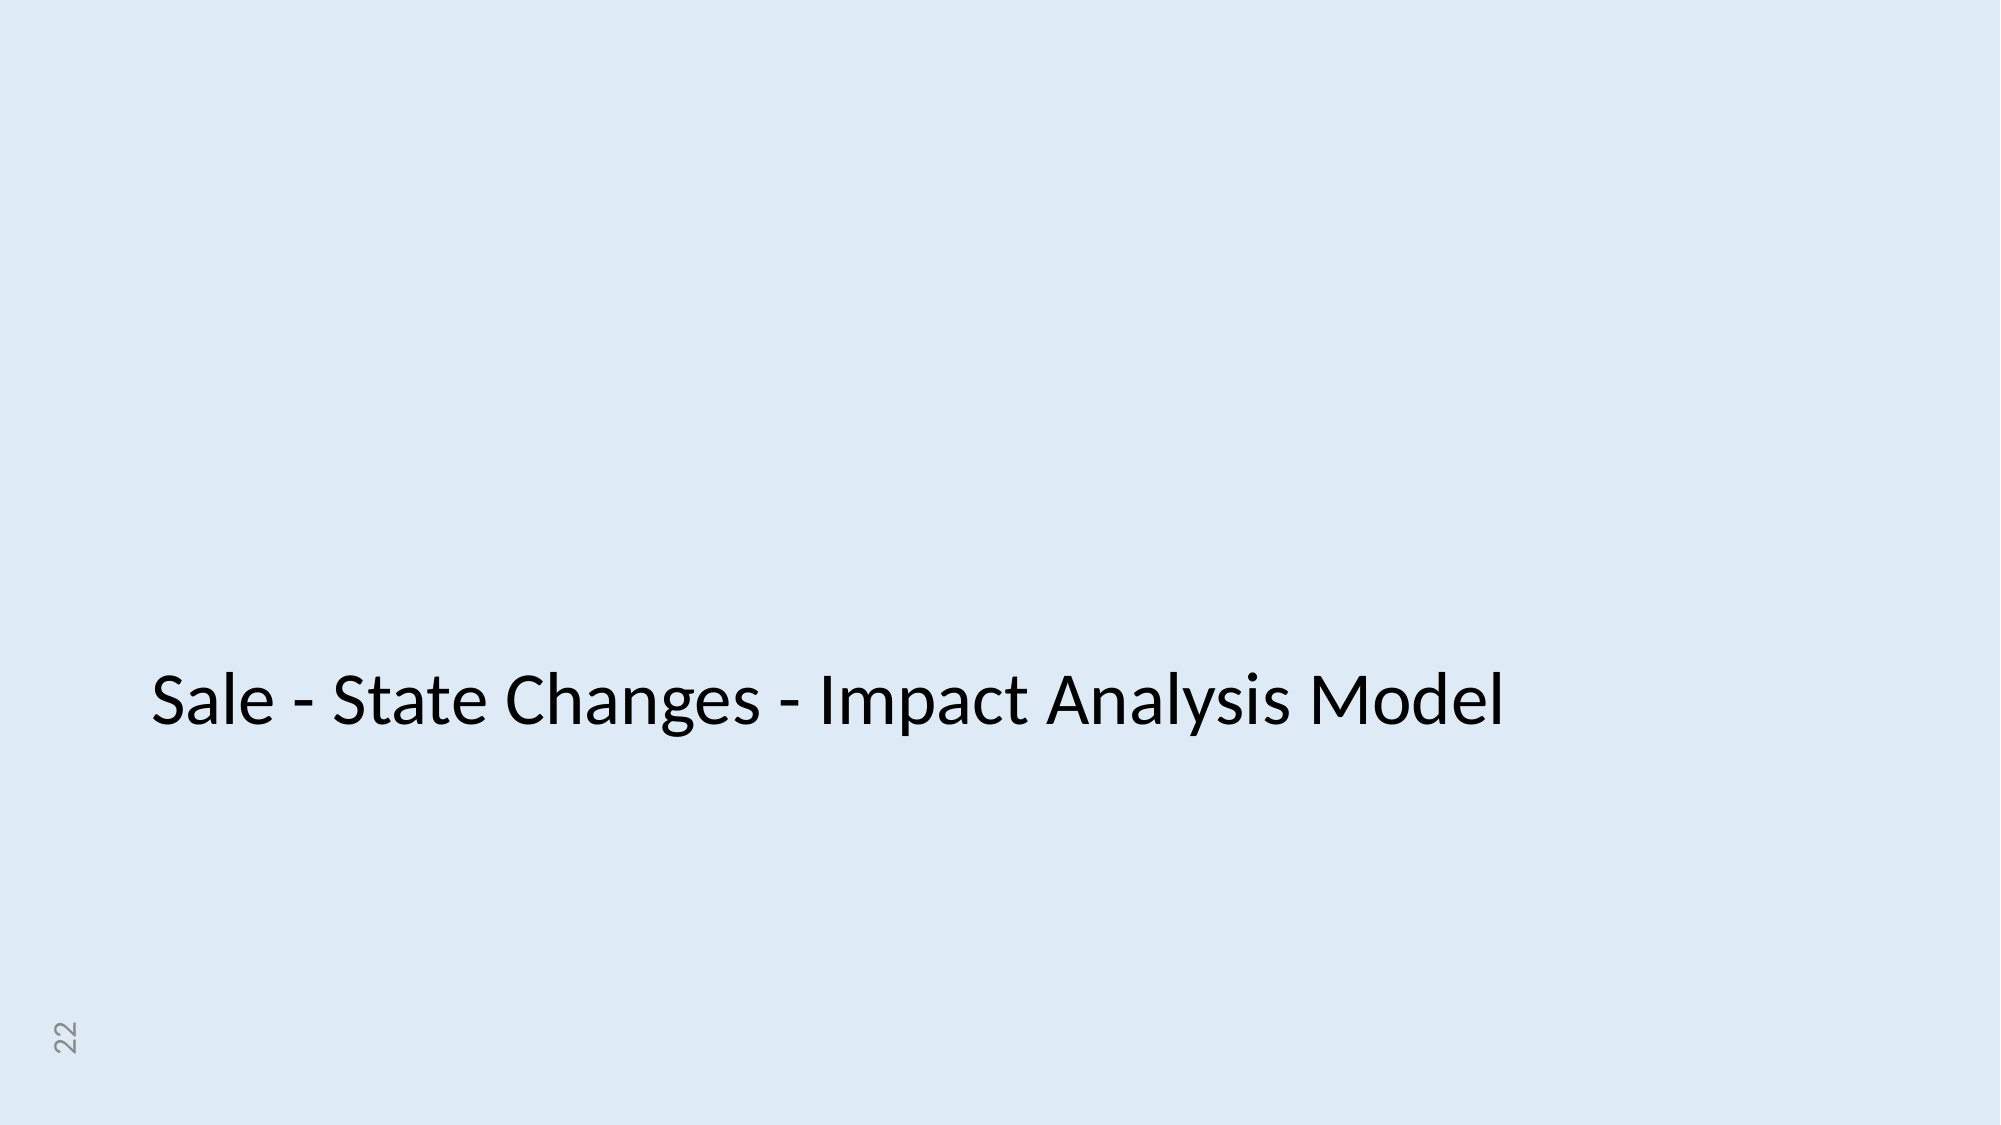

# Sale - State Changes - Impact Analysis Model

22